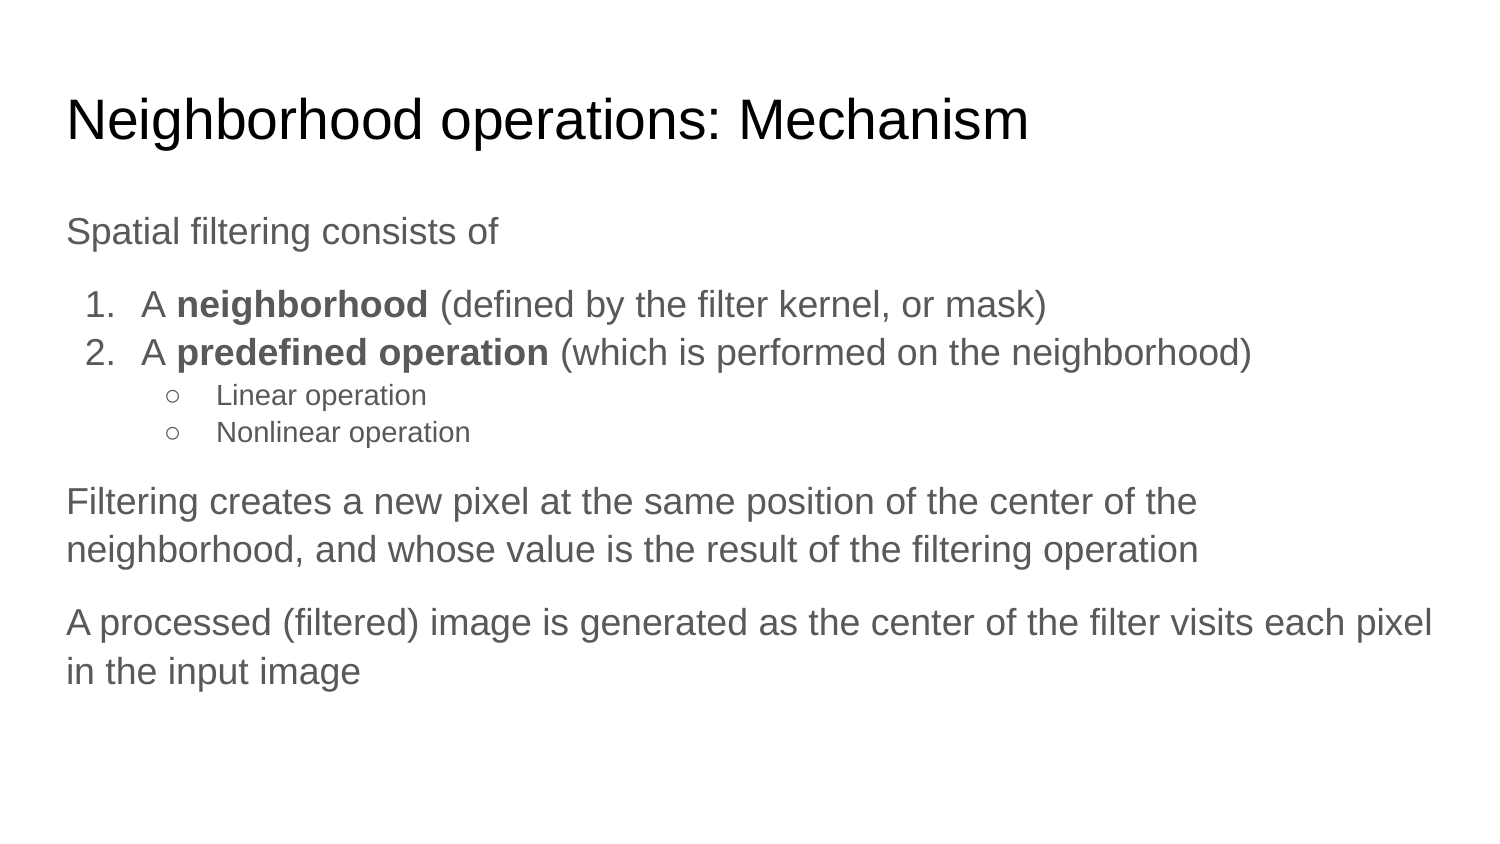

# Neighborhood operations: Mechanism
Spatial filtering consists of
A neighborhood (defined by the filter kernel, or mask)
A predefined operation (which is performed on the neighborhood)
Linear operation
Nonlinear operation
Filtering creates a new pixel at the same position of the center of the neighborhood, and whose value is the result of the filtering operation
A processed (filtered) image is generated as the center of the filter visits each pixel in the input image